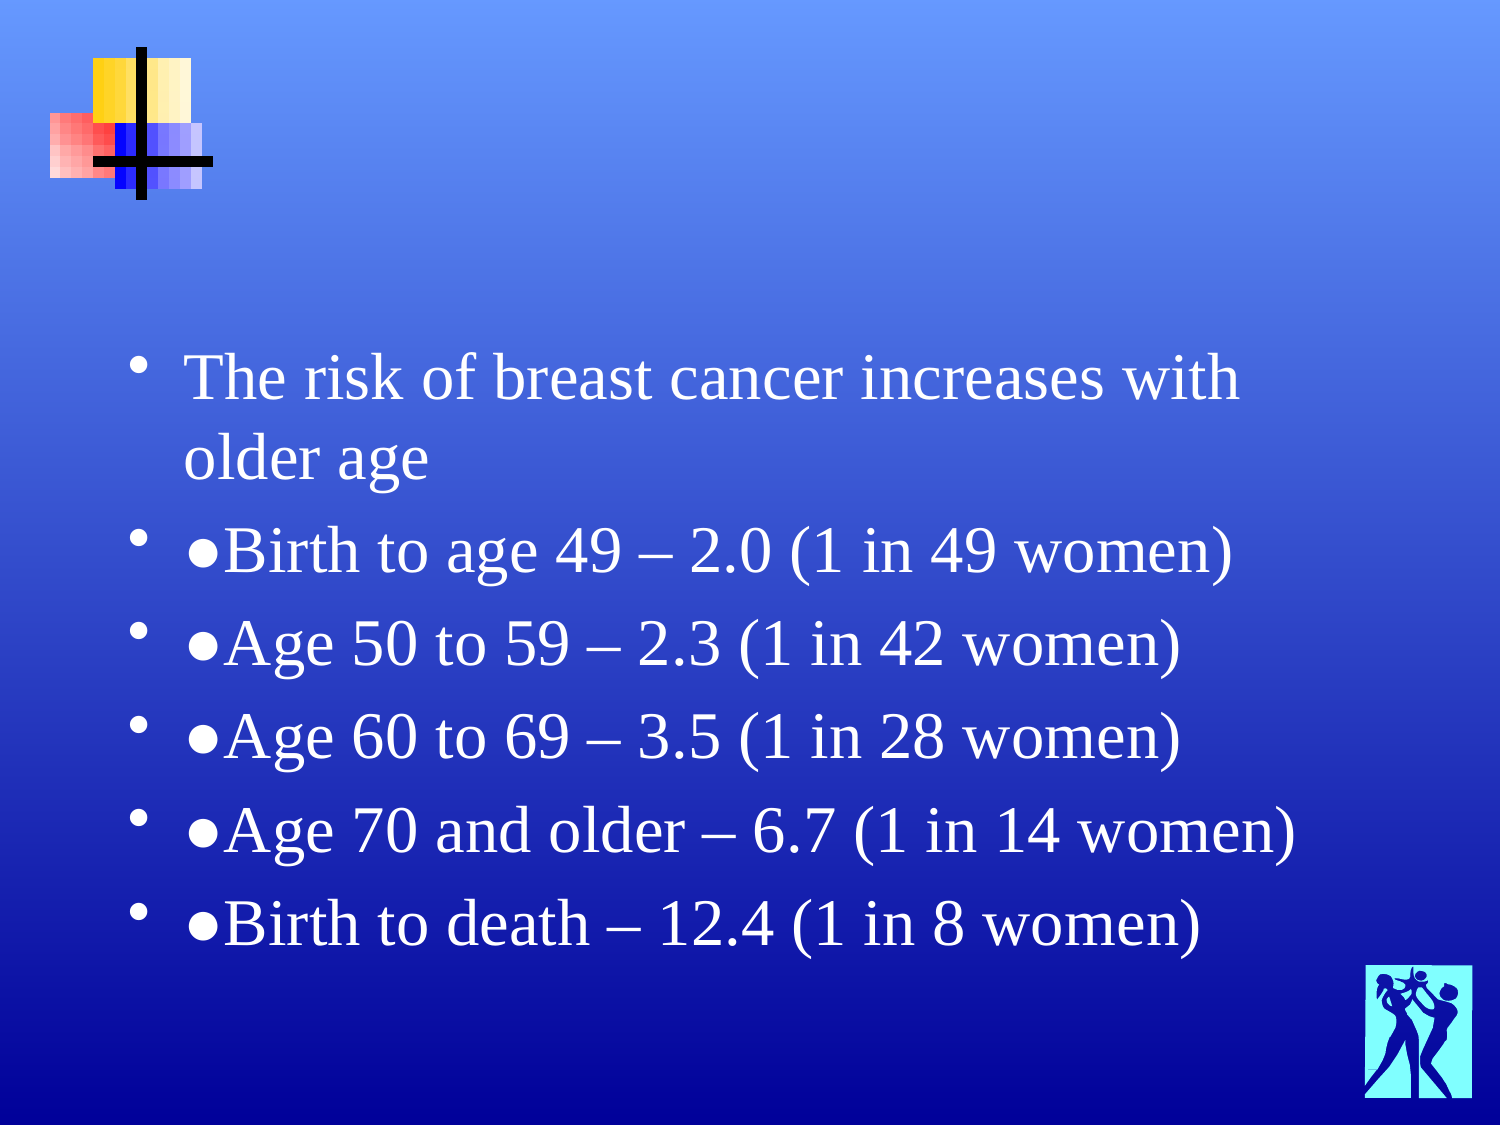

#
The risk of breast cancer increases with older age
●Birth to age 49 – 2.0 (1 in 49 women)
●Age 50 to 59 – 2.3 (1 in 42 women)
●Age 60 to 69 – 3.5 (1 in 28 women)
●Age 70 and older – 6.7 (1 in 14 women)
●Birth to death – 12.4 (1 in 8 women)